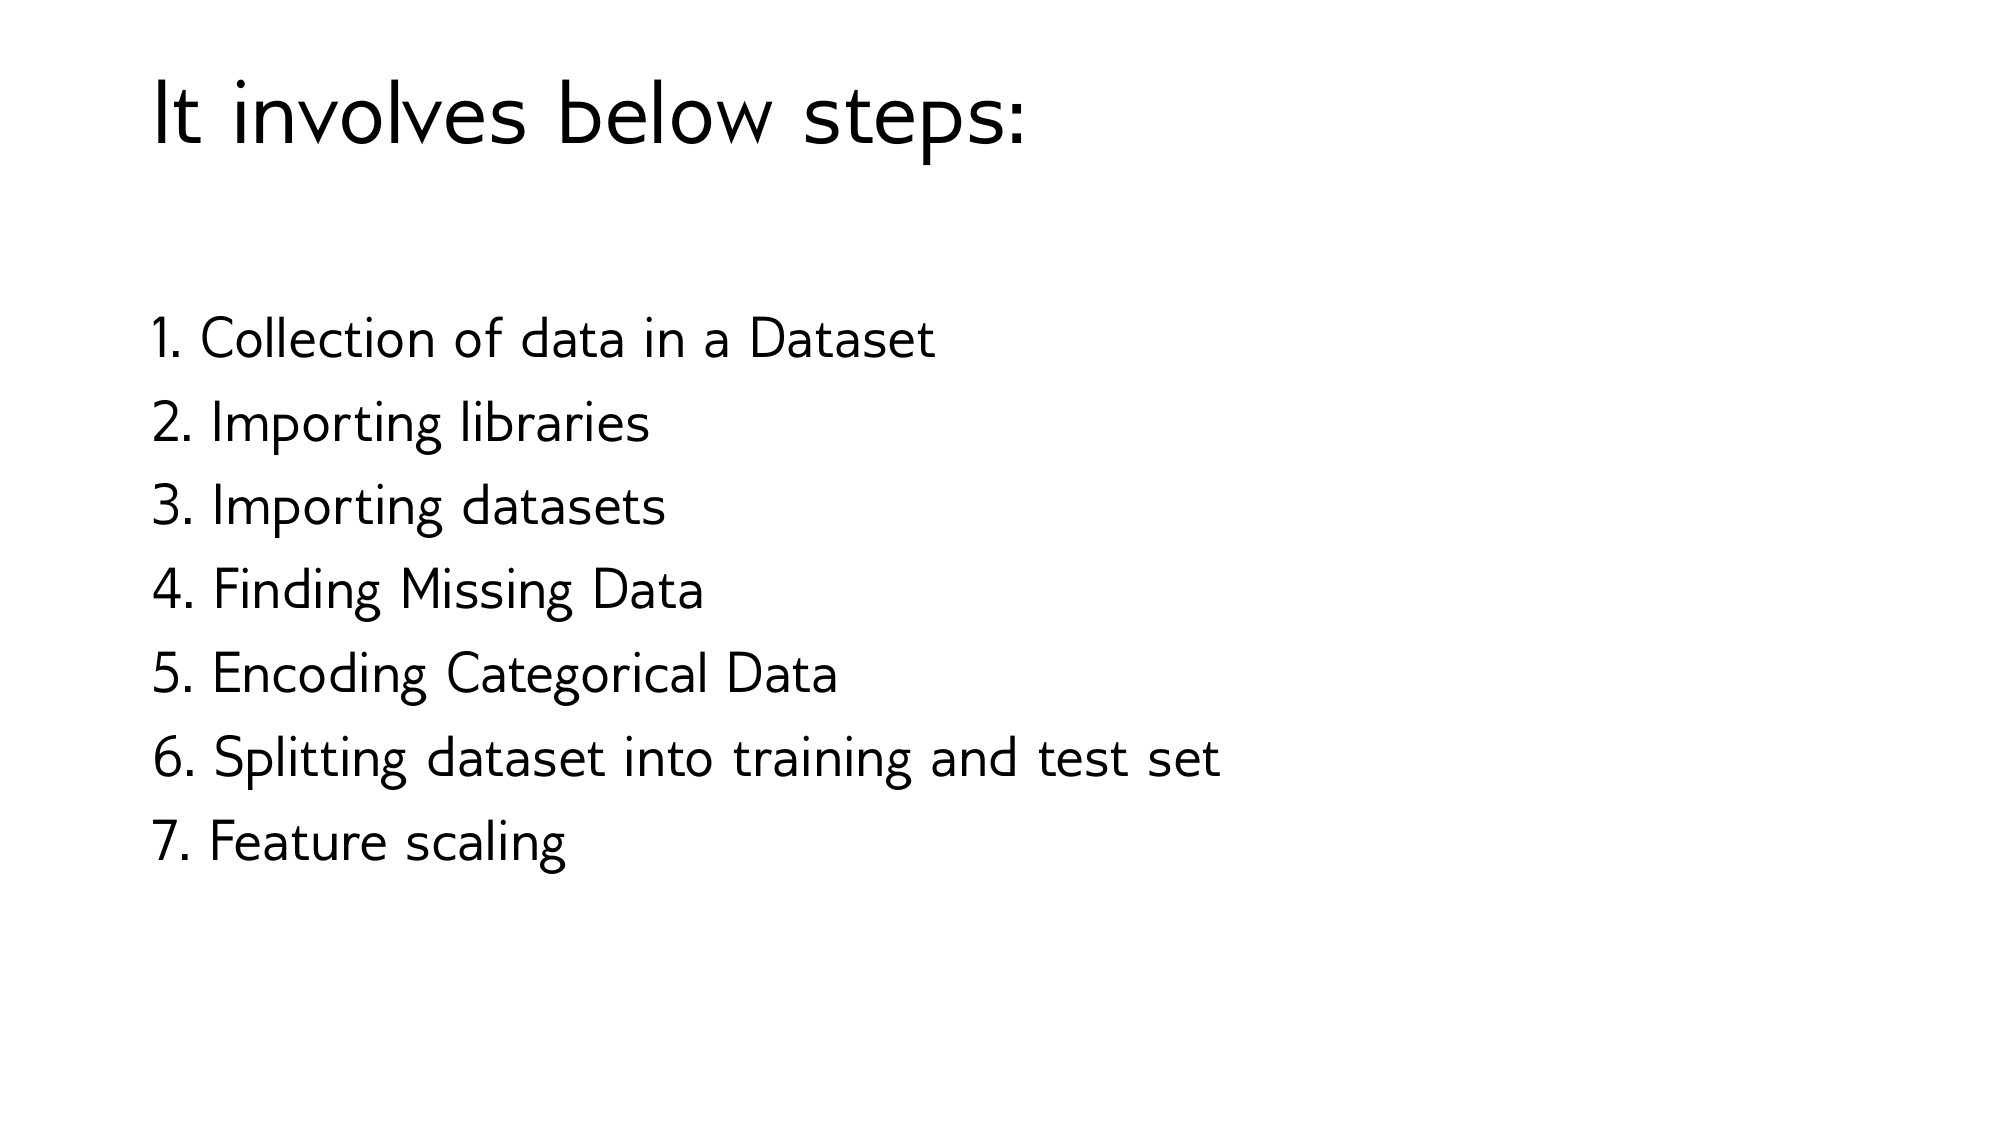

# It involves below steps:
1. Collection of data in a Dataset
2. Importing libraries
3. Importing datasets
4. Finding Missing Data
5. Encoding Categorical Data
6. Splitting dataset into training and test set
7. Feature scaling